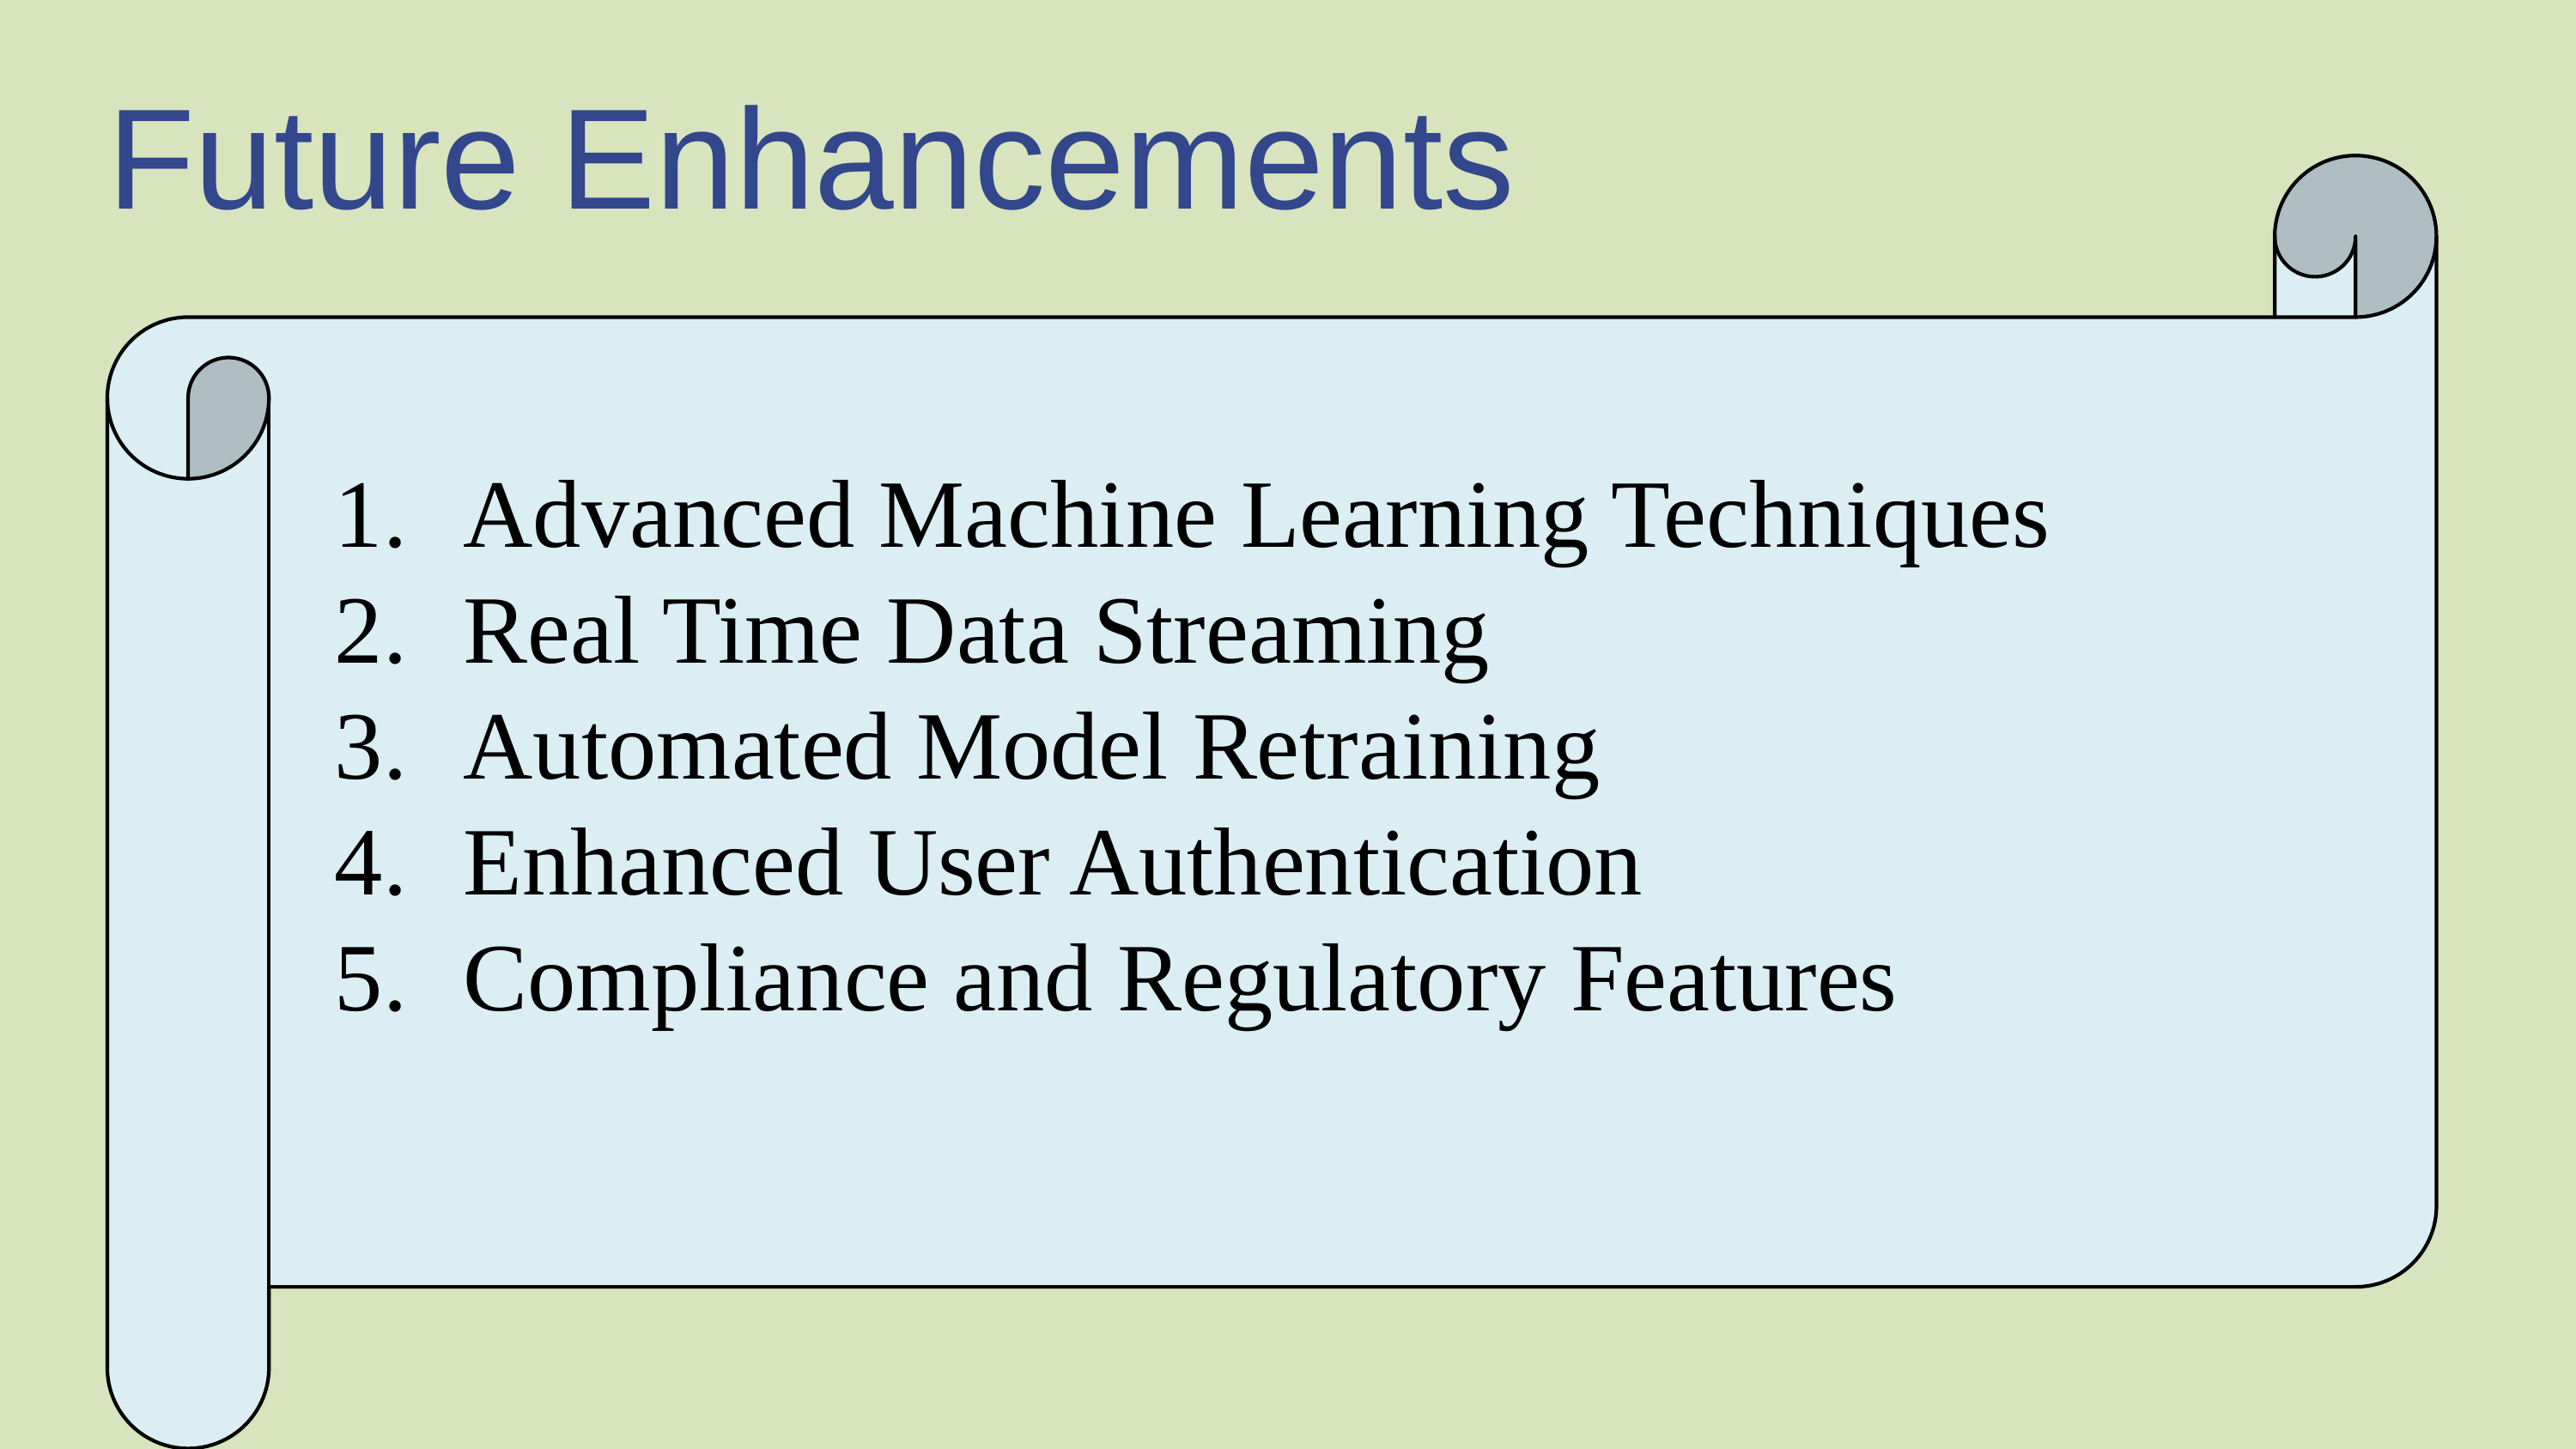

Future Enhancements

Advanced Machine Learning Techniques
Real Time Data Streaming
Automated Model Retraining
Enhanced User Authentication
Compliance and Regulatory Features